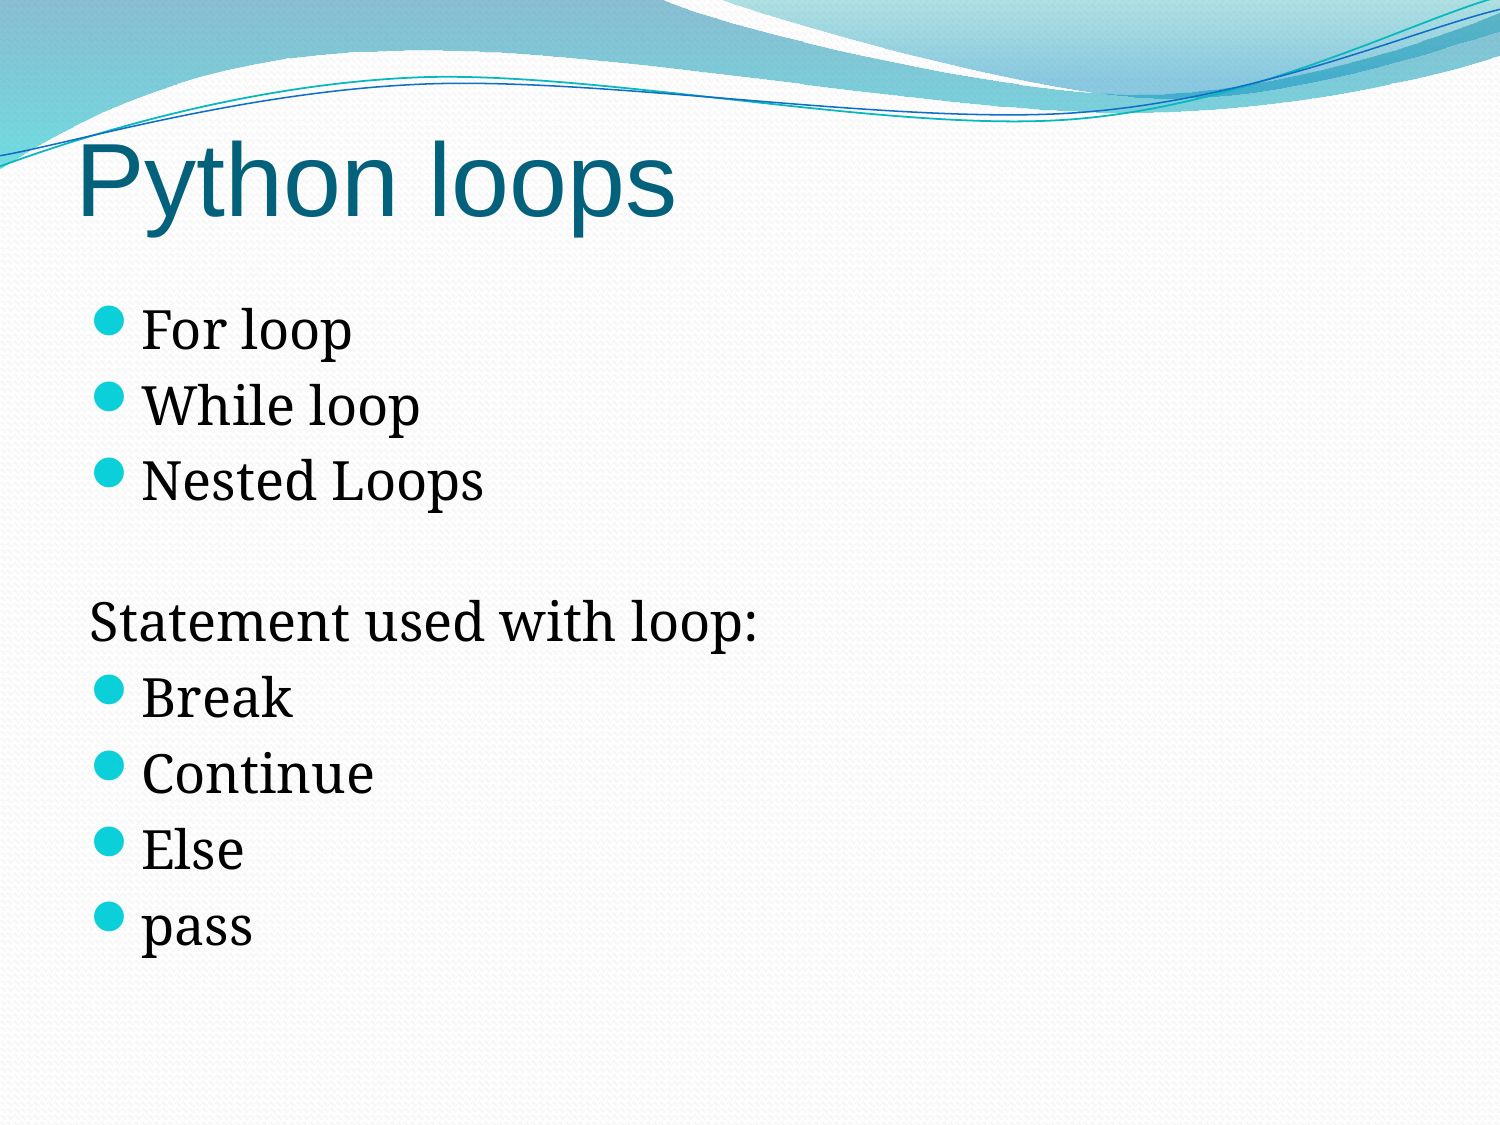

# Python loops
For loop
While loop
Nested Loops
Statement used with loop:
Break
Continue
Else
pass